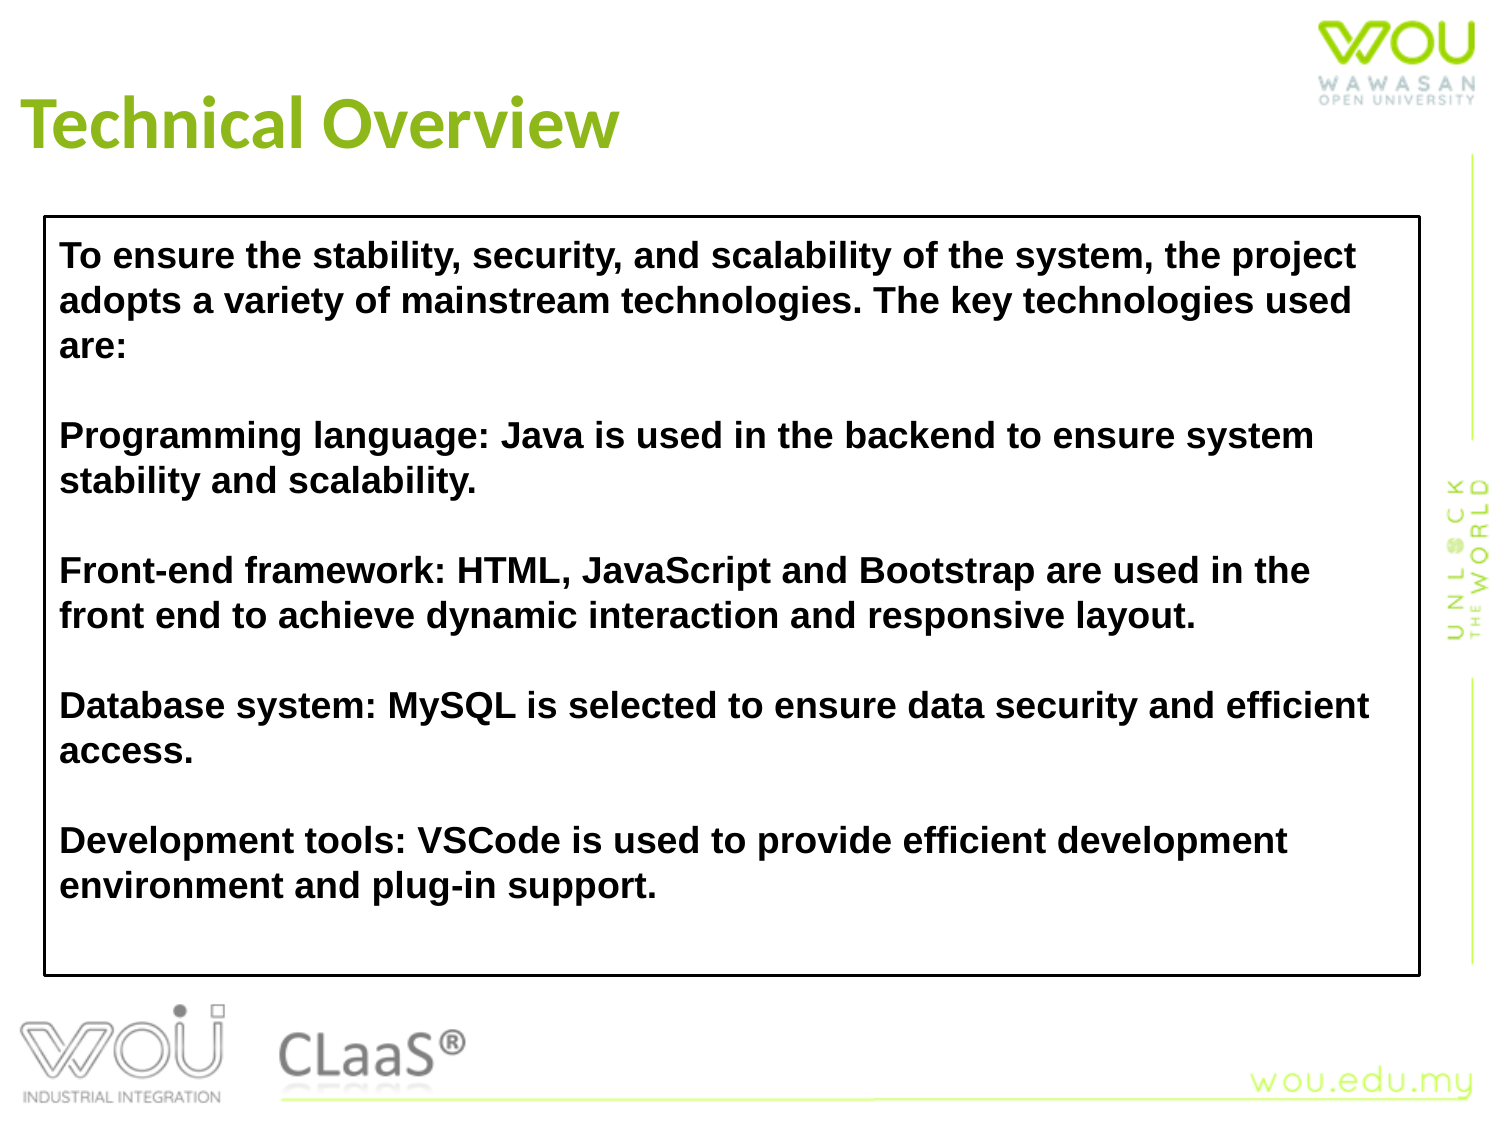

Technical Overview
To ensure the stability, security, and scalability of the system, the project adopts a variety of mainstream technologies. The key technologies used are:
Programming language: Java is used in the backend to ensure system stability and scalability.

Front-end framework: HTML, JavaScript and Bootstrap are used in the front end to achieve dynamic interaction and responsive layout.

Database system: MySQL is selected to ensure data security and efficient access.

Development tools: VSCode is used to provide efficient development environment and plug-in support.